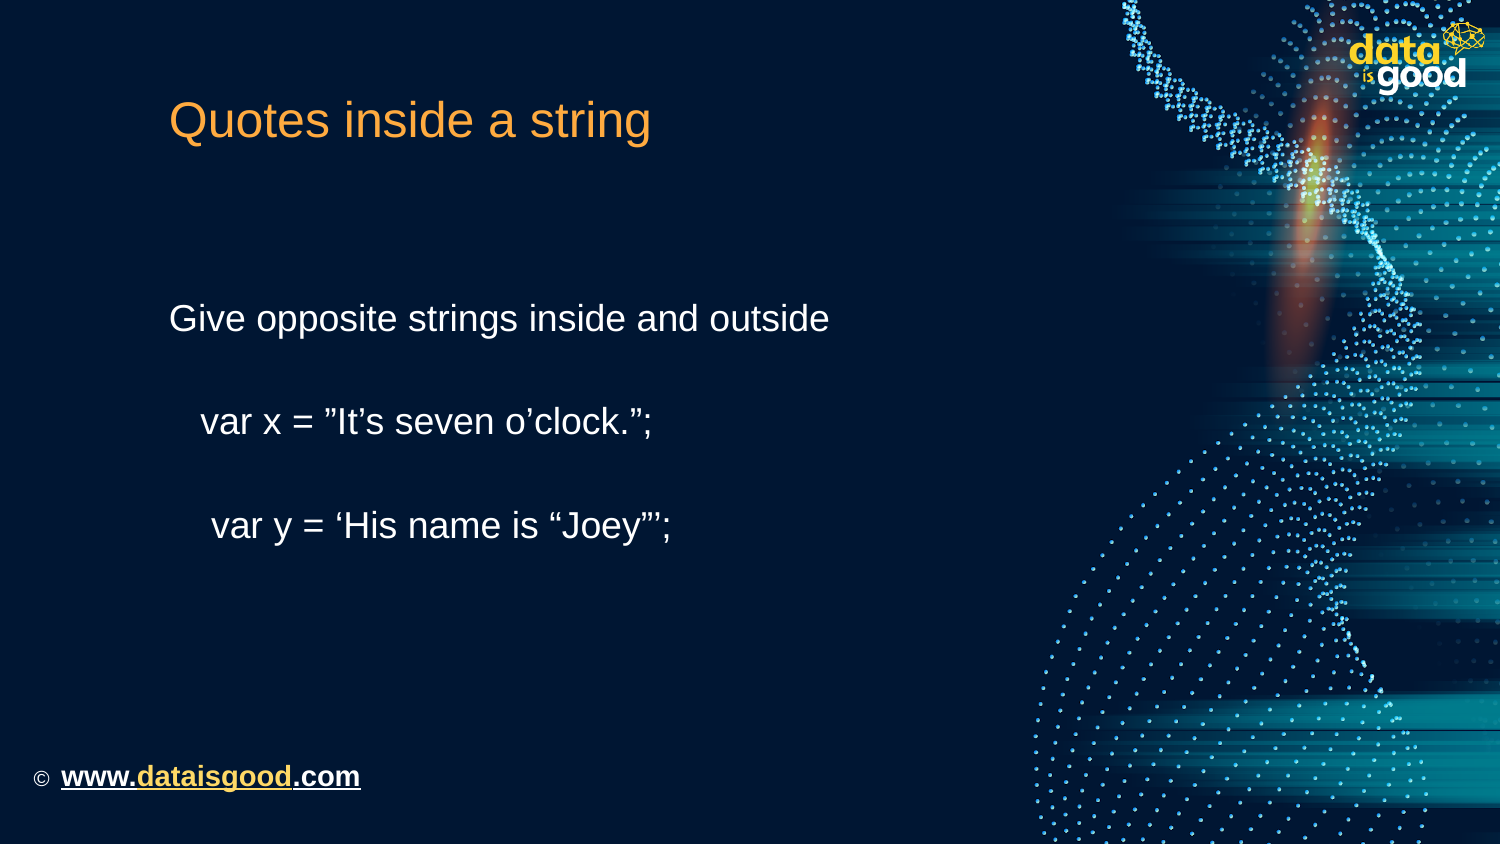

# Quotes inside a string
Give opposite strings inside and outside

   var x = ”It’s seven o’clock.”;

    var y = ‘His name is “Joey”’;